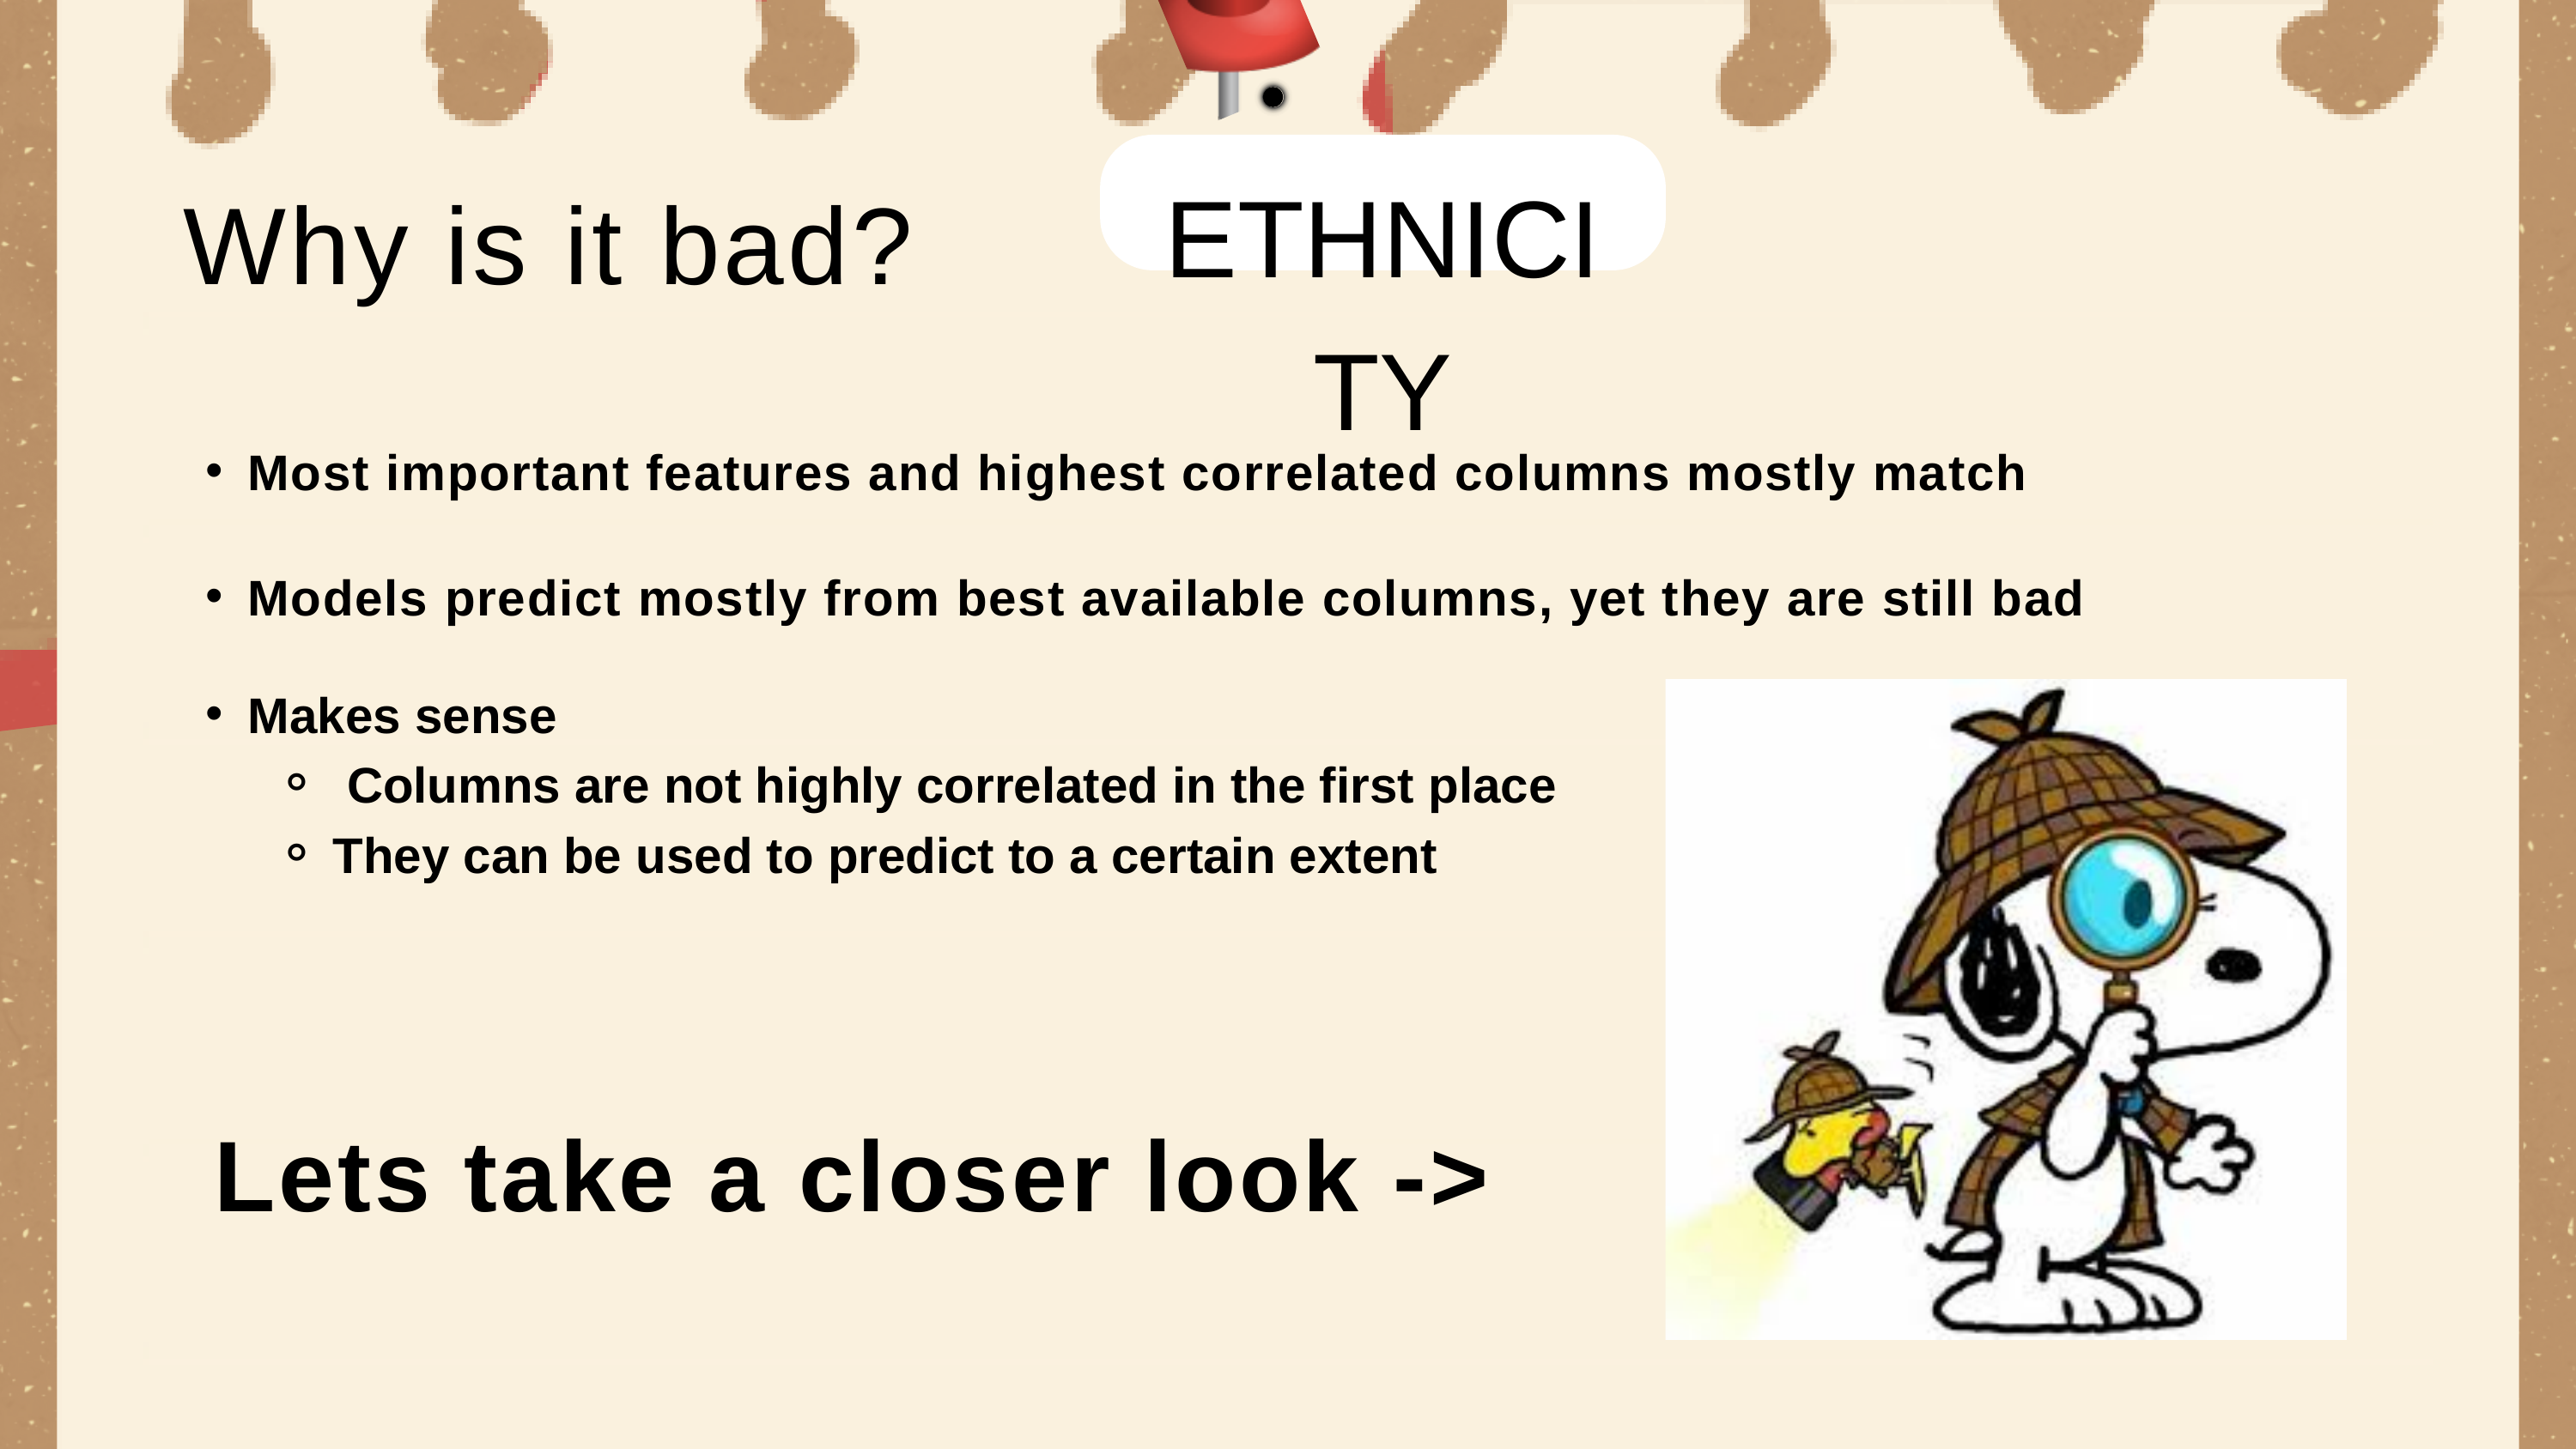

ETHNICITY
Why is it bad?

Most important features and highest correlated columns mostly match
Models predict mostly from best available columns, yet they are still bad
Makes sense
 Columns are not highly correlated in the first place
They can be used to predict to a certain extent

Lets take a closer look ->